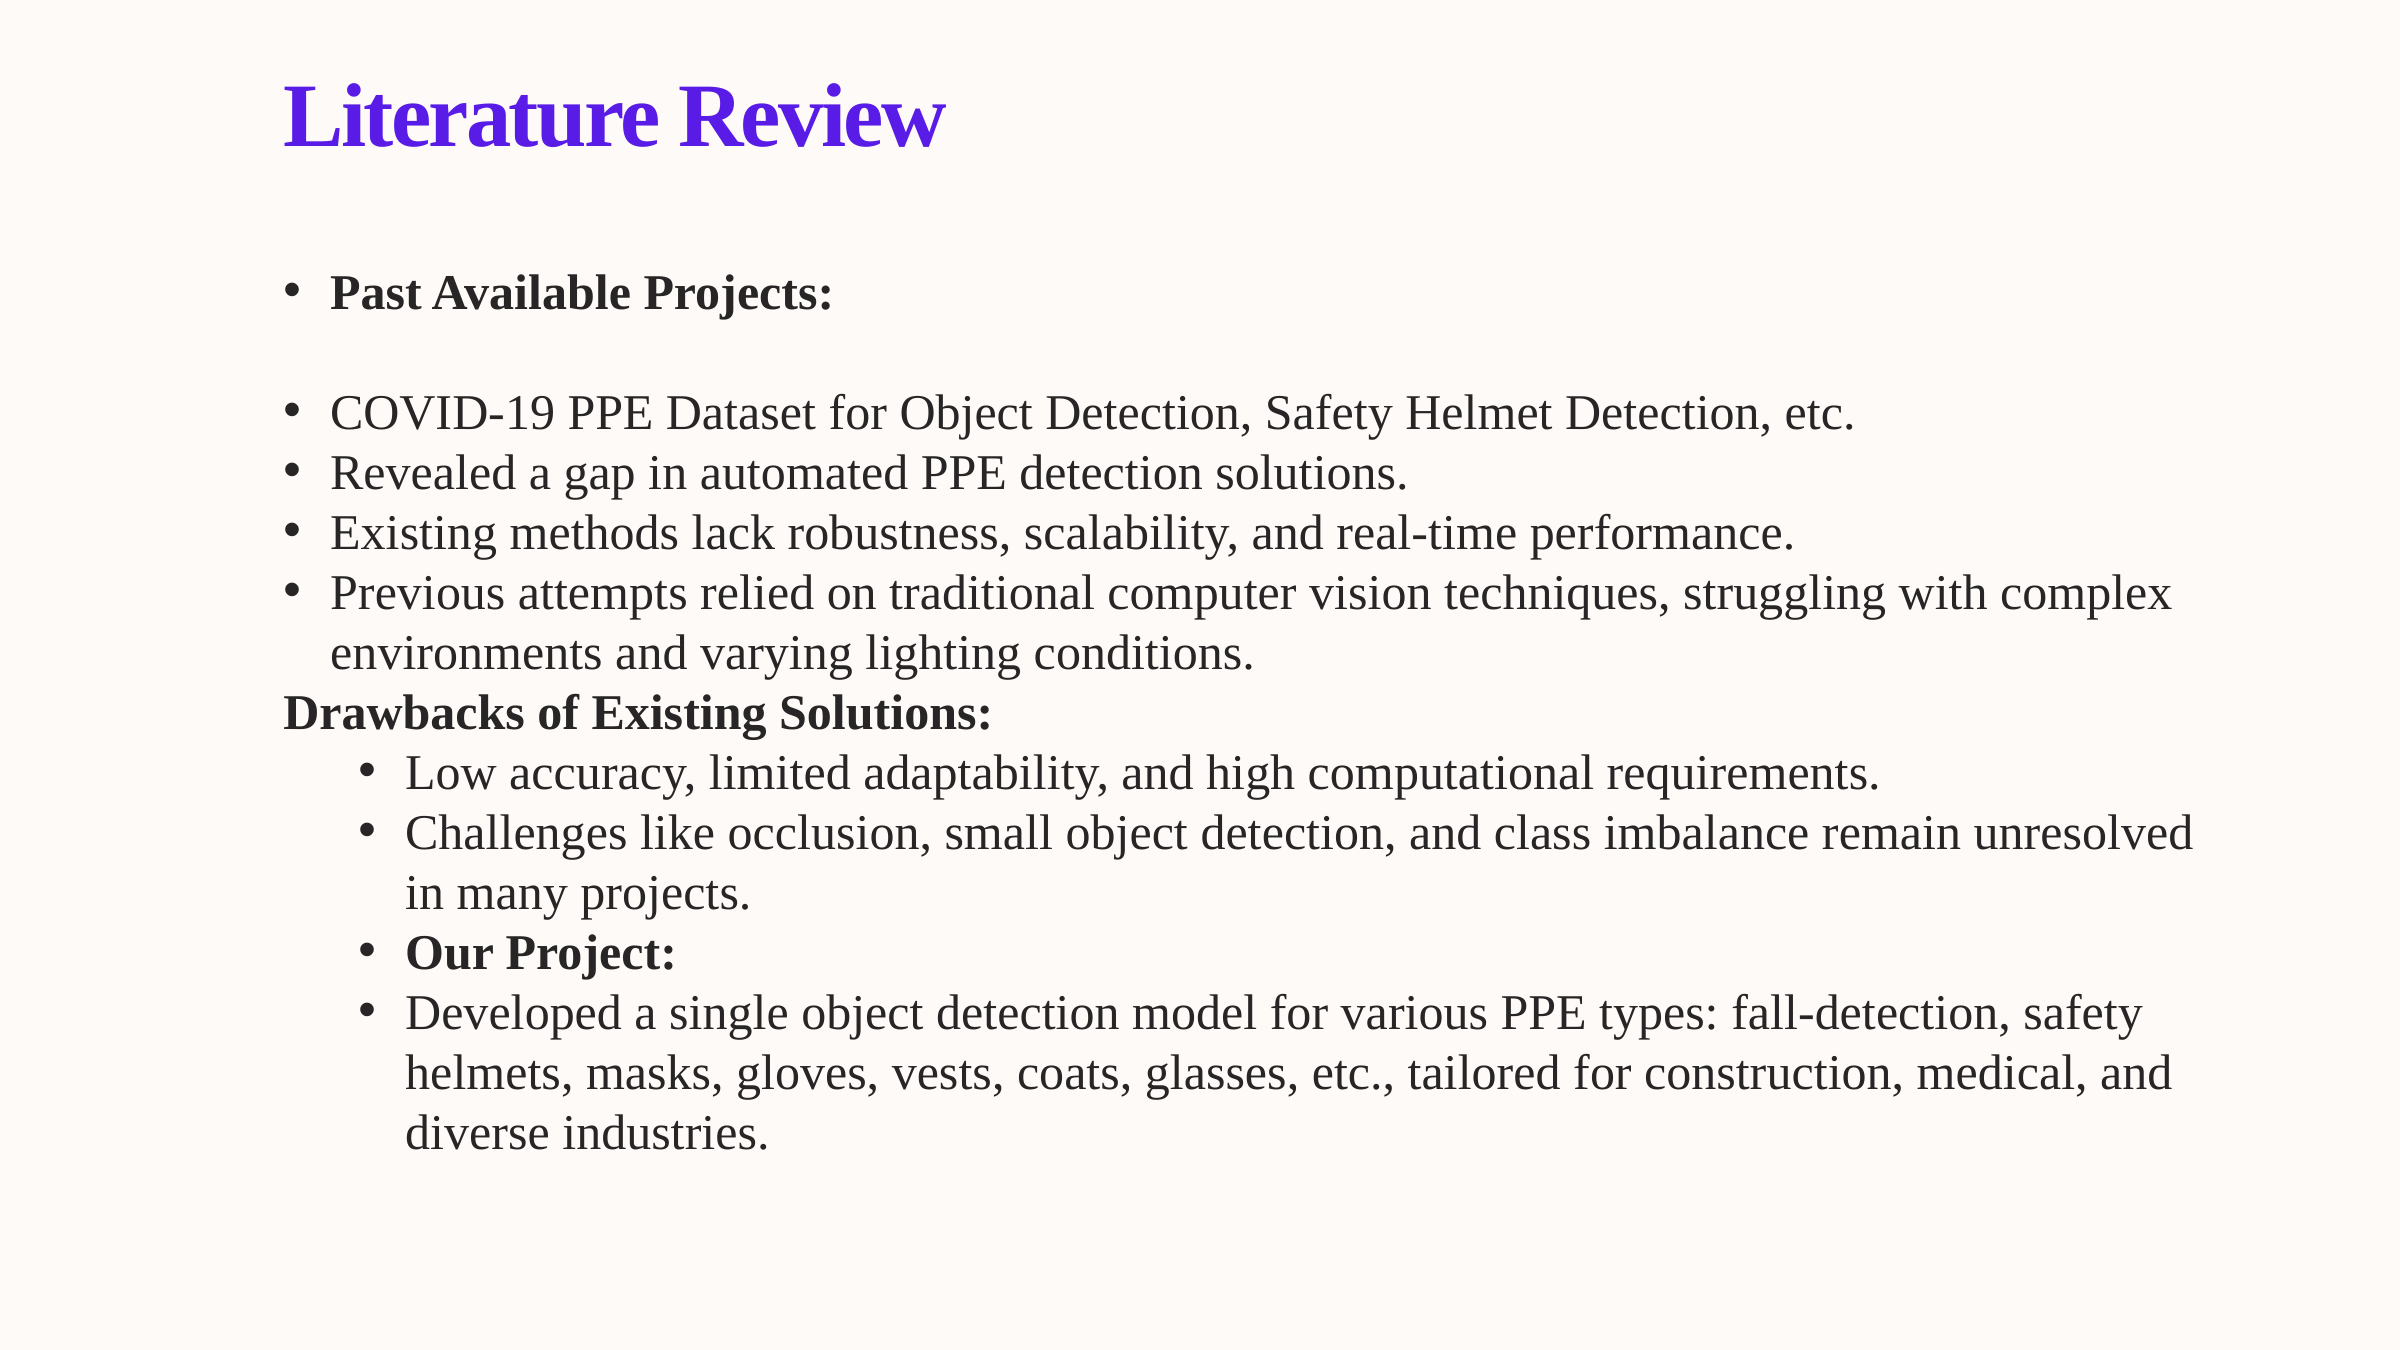

Literature Review

Past Available Projects:

COVID-19 PPE Dataset for Object Detection, Safety Helmet Detection, etc.
Revealed a gap in automated PPE detection solutions.
Existing methods lack robustness, scalability, and real-time performance.
Previous attempts relied on traditional computer vision techniques, struggling with complex environments and varying lighting conditions.
Drawbacks of Existing Solutions:
Low accuracy, limited adaptability, and high computational requirements.
Challenges like occlusion, small object detection, and class imbalance remain unresolved in many projects.
Our Project:
Developed a single object detection model for various PPE types: fall-detection, safety helmets, masks, gloves, vests, coats, glasses, etc., tailored for construction, medical, and diverse industries.